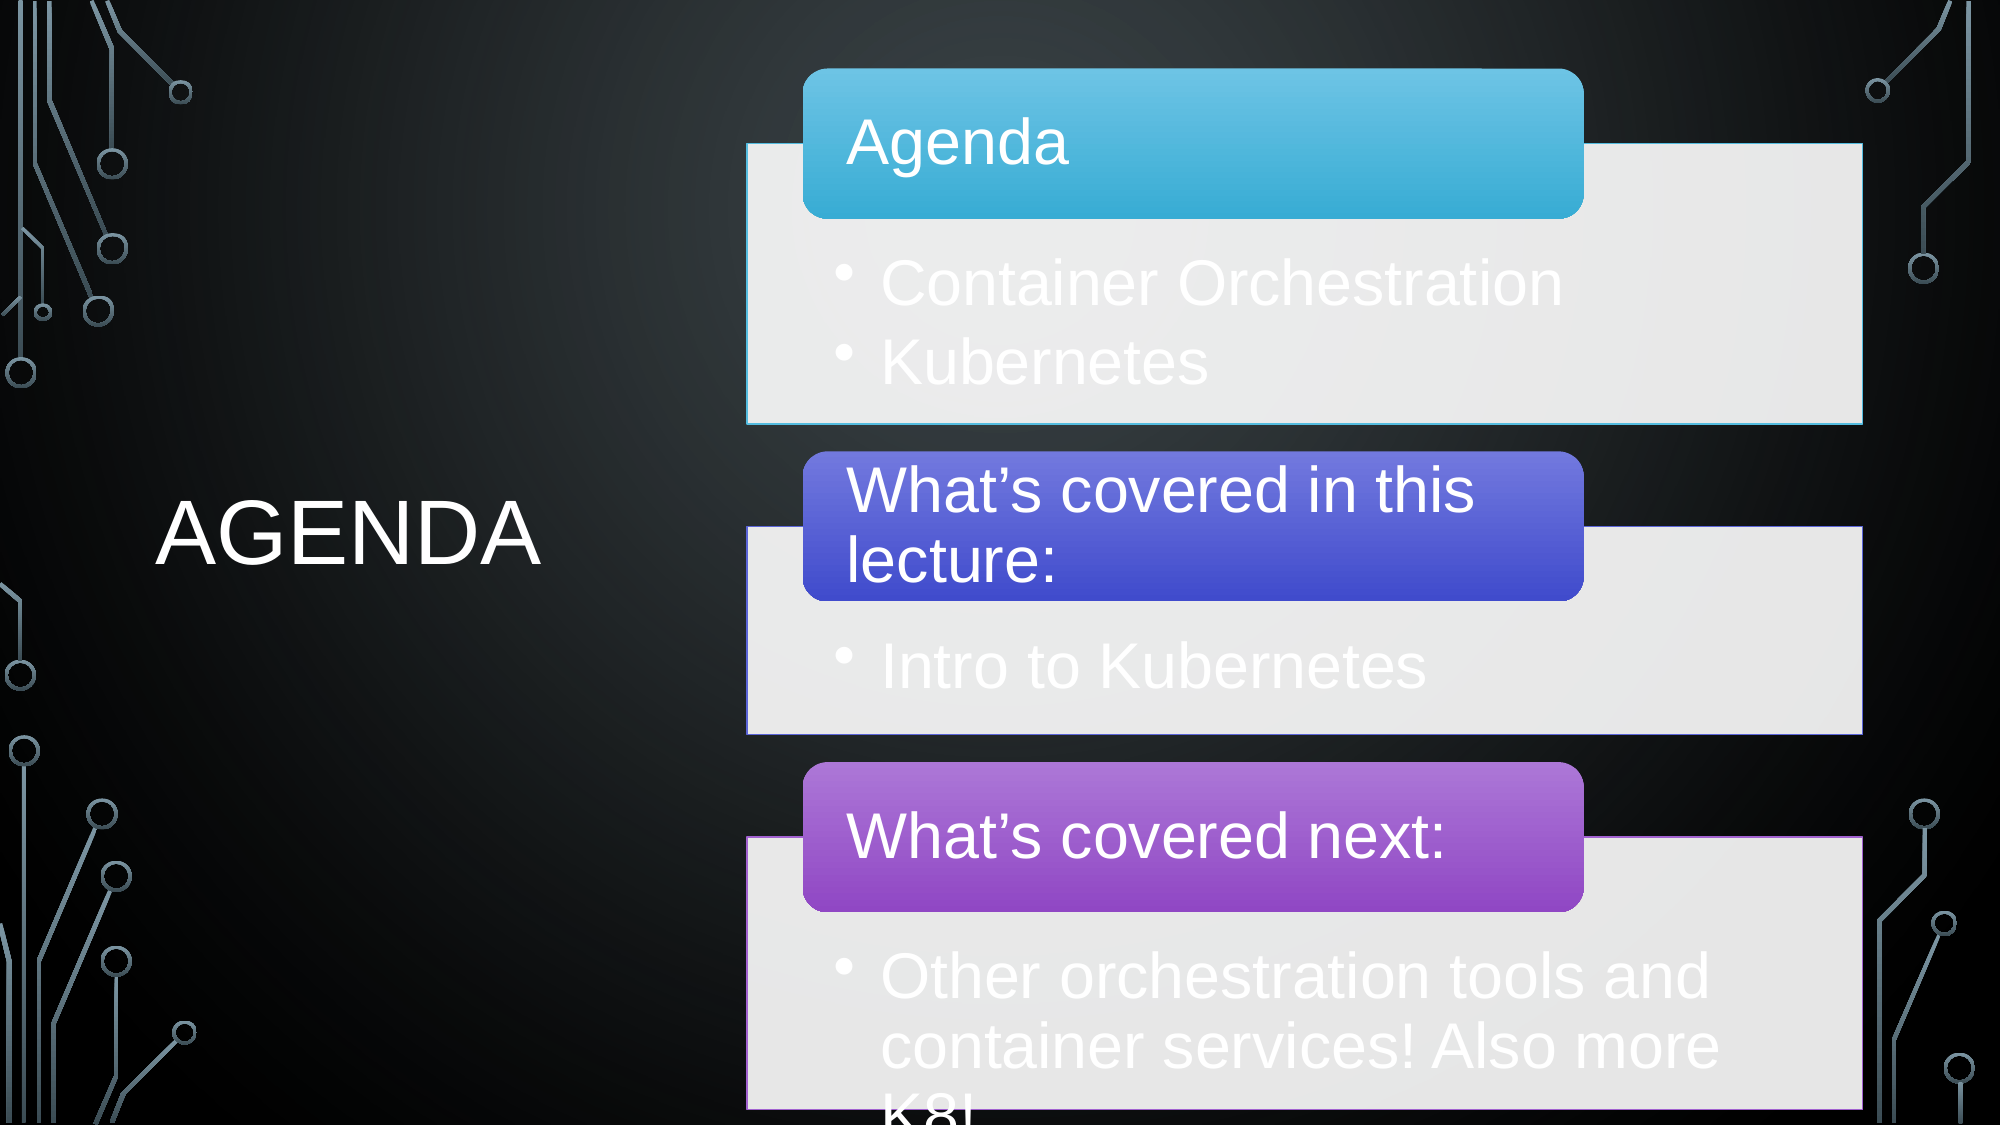

Container Orchestration
Kubernetes
Agenda
Intro to Kubernetes
What’s covered in this lecture:
Other orchestration tools and container services! Also more K8!
What’s covered next:
# AGENDA